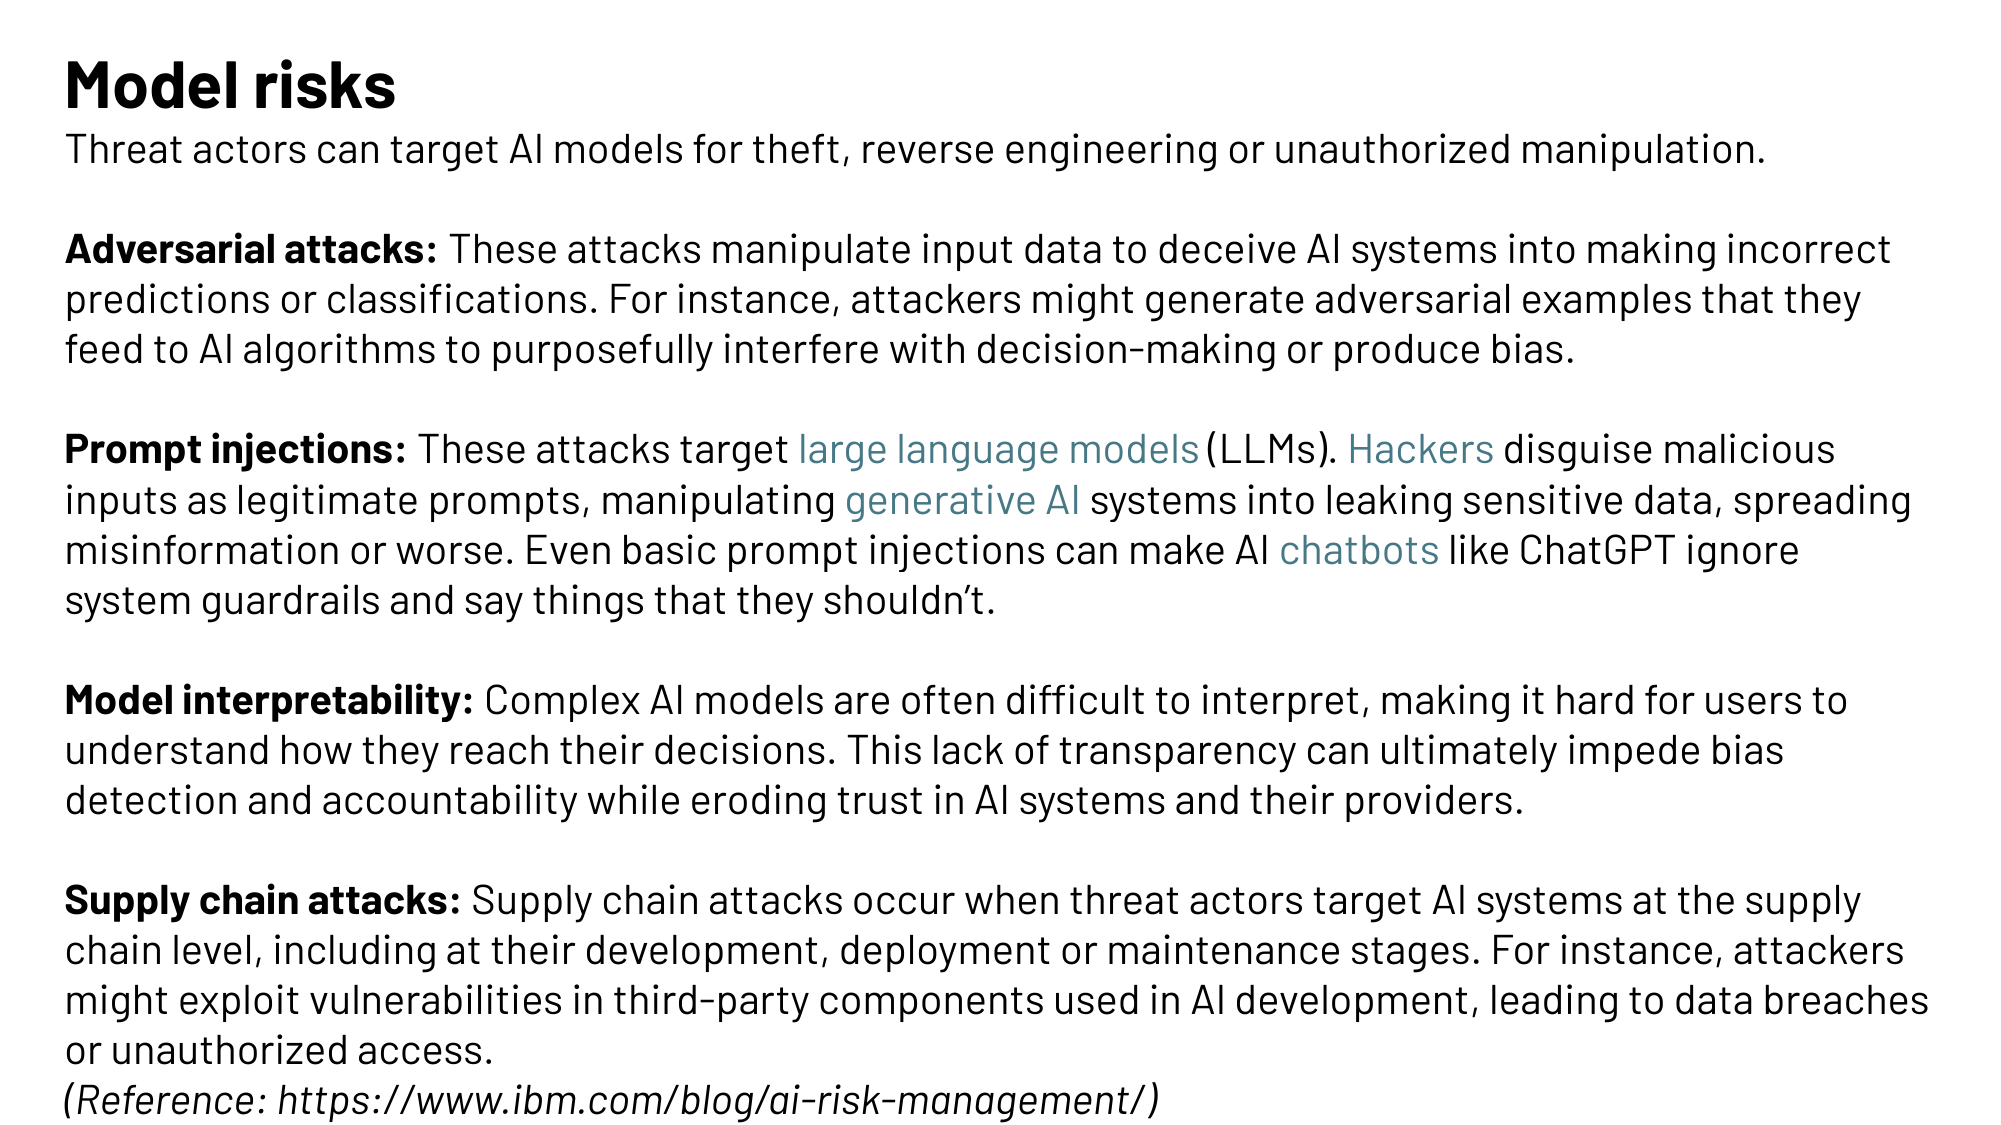

Model risks
Threat actors can target AI models for theft, reverse engineering or unauthorized manipulation.

Adversarial attacks: These attacks manipulate input data to deceive AI systems into making incorrect predictions or classifications. For instance, attackers might generate adversarial examples that they feed to AI algorithms to purposefully interfere with decision-making or produce bias.

Prompt injections: These attacks target large language models (LLMs). Hackers disguise malicious inputs as legitimate prompts, manipulating generative AI systems into leaking sensitive data, spreading misinformation or worse. Even basic prompt injections can make AI chatbots like ChatGPT ignore system guardrails and say things that they shouldn’t.

Model interpretability: Complex AI models are often difficult to interpret, making it hard for users to understand how they reach their decisions. This lack of transparency can ultimately impede bias detection and accountability while eroding trust in AI systems and their providers.

Supply chain attacks: Supply chain attacks occur when threat actors target AI systems at the supply chain level, including at their development, deployment or maintenance stages. For instance, attackers might exploit vulnerabilities in third-party components used in AI development, leading to data breaches or unauthorized access.
(Reference: https://www.ibm.com/blog/ai-risk-management/)